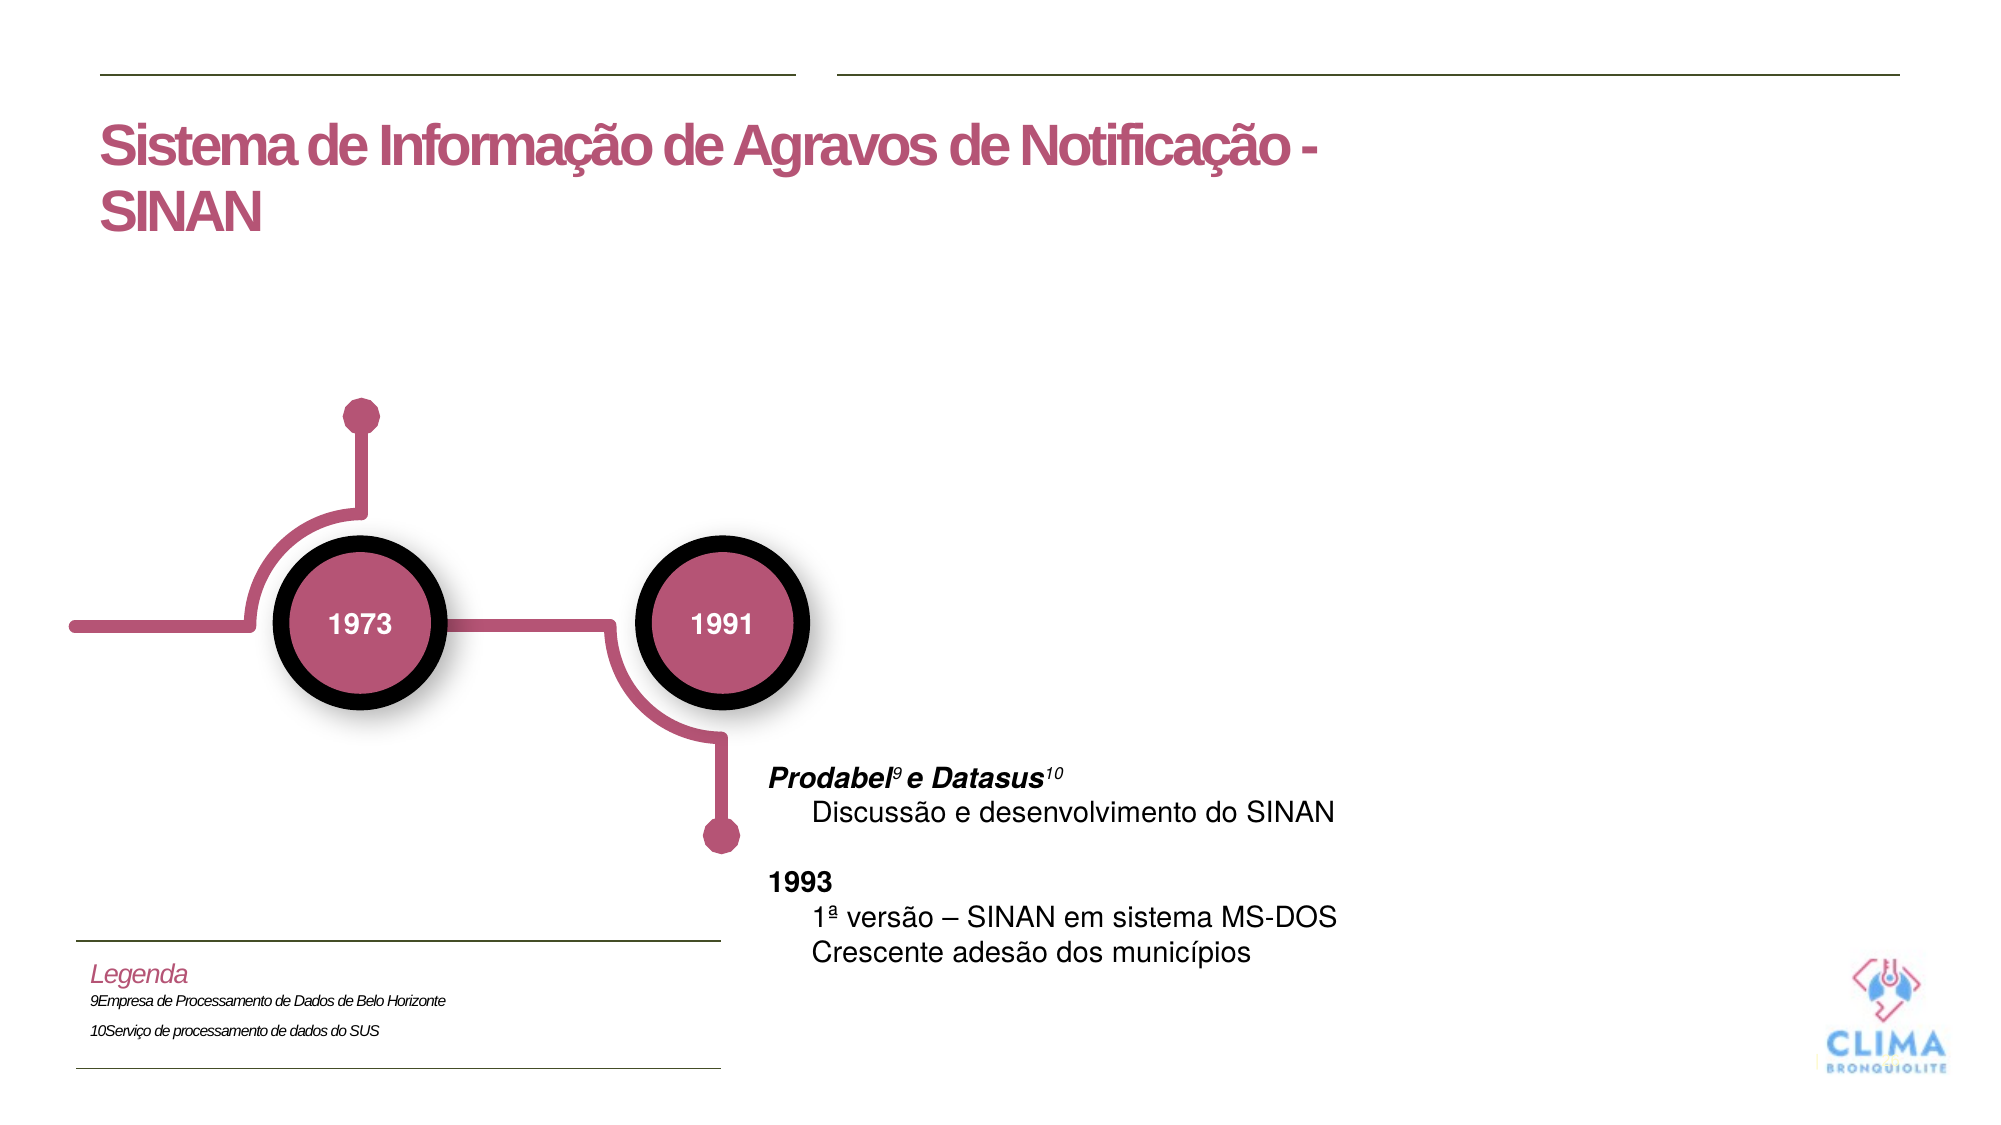

# Sistema de Informação de Agravos de Notificação - SINAN

1991

1973

Prodabel9 e Datasus10
Discussão e desenvolvimento do SINAN

1993
1ª versão – SINAN em sistema MS-DOS
Crescente adesão dos municípios
| Legenda 9Empresa de Processamento de Dados de Belo Horizonte 10Serviço de processamento de dados do SUS |
| --- |
26